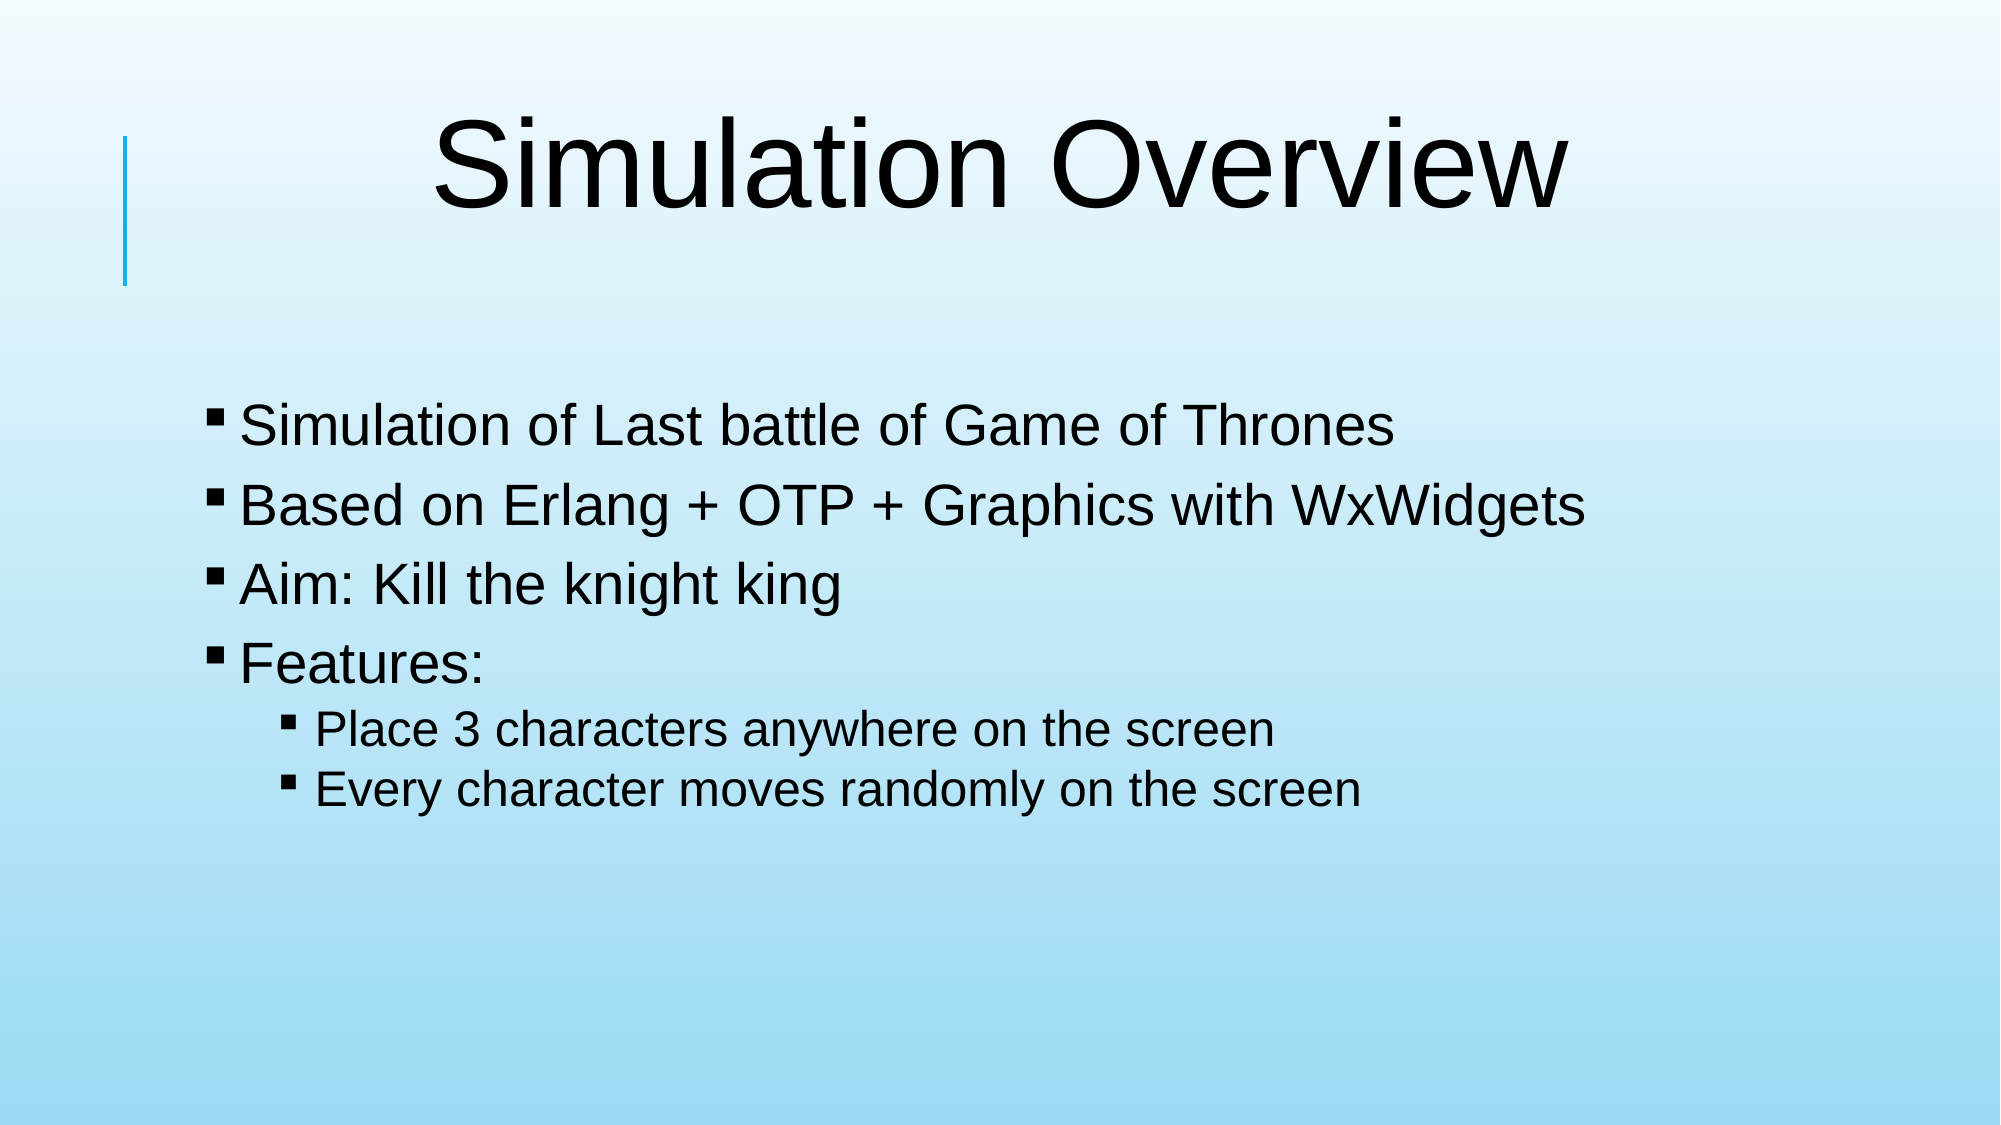

Simulation Overview
Simulation of Last battle of Game of Thrones
Based on Erlang + OTP + Graphics with WxWidgets
Aim: Kill the knight king
Features:
Place 3 characters anywhere on the screen
Every character moves randomly on the screen